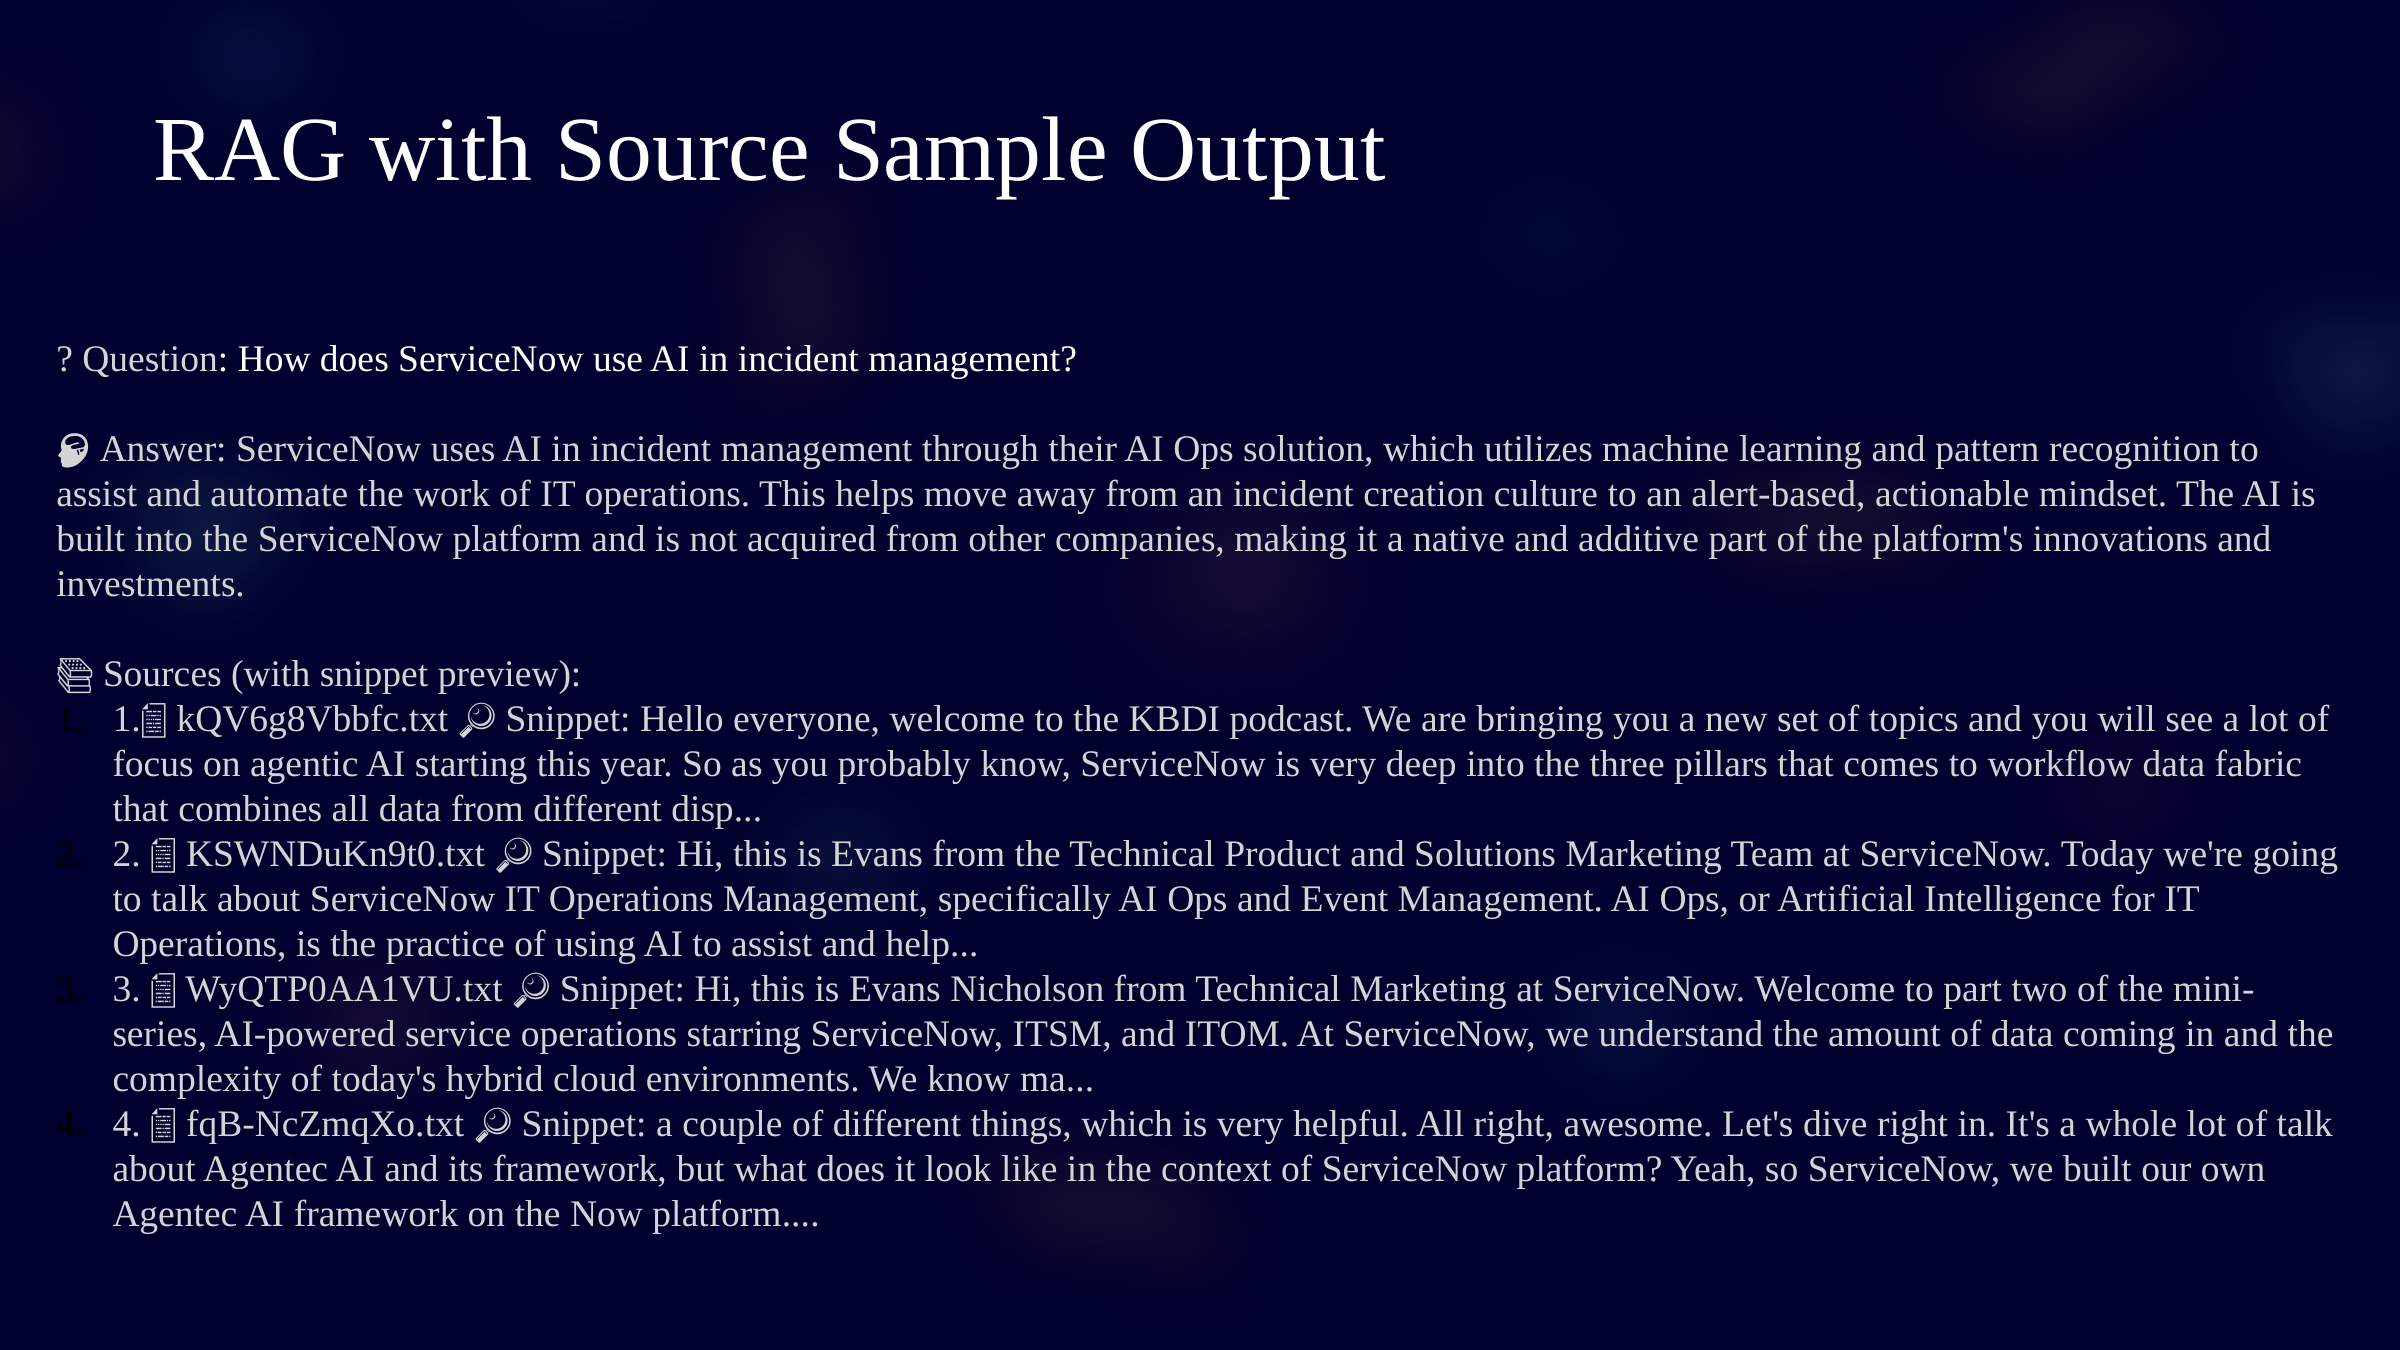

RAG with Source Sample Output
? Question: How does ServiceNow use AI in incident management?

🧠 Answer: ServiceNow uses AI in incident management through their AI Ops solution, which utilizes machine learning and pattern recognition to assist and automate the work of IT operations. This helps move away from an incident creation culture to an alert-based, actionable mindset. The AI is built into the ServiceNow platform and is not acquired from other companies, making it a native and additive part of the platform's innovations and investments.

📚 Sources (with snippet preview):
1.📄 kQV6g8Vbbfc.txt 🔎 Snippet: Hello everyone, welcome to the KBDI podcast. We are bringing you a new set of topics and you will see a lot of focus on agentic AI starting this year. So as you probably know, ServiceNow is very deep into the three pillars that comes to workflow data fabric that combines all data from different disp...
2. 📄 KSWNDuKn9t0.txt 🔎 Snippet: Hi, this is Evans from the Technical Product and Solutions Marketing Team at ServiceNow. Today we're going to talk about ServiceNow IT Operations Management, specifically AI Ops and Event Management. AI Ops, or Artificial Intelligence for IT Operations, is the practice of using AI to assist and help...
3. 📄 WyQTP0AA1VU.txt 🔎 Snippet: Hi, this is Evans Nicholson from Technical Marketing at ServiceNow. Welcome to part two of the mini-series, AI-powered service operations starring ServiceNow, ITSM, and ITOM. At ServiceNow, we understand the amount of data coming in and the complexity of today's hybrid cloud environments. We know ma...
4. 📄 fqB-NcZmqXo.txt 🔎 Snippet: a couple of different things, which is very helpful. All right, awesome. Let's dive right in. It's a whole lot of talk about Agentec AI and its framework, but what does it look like in the context of ServiceNow platform? Yeah, so ServiceNow, we built our own Agentec AI framework on the Now platform....